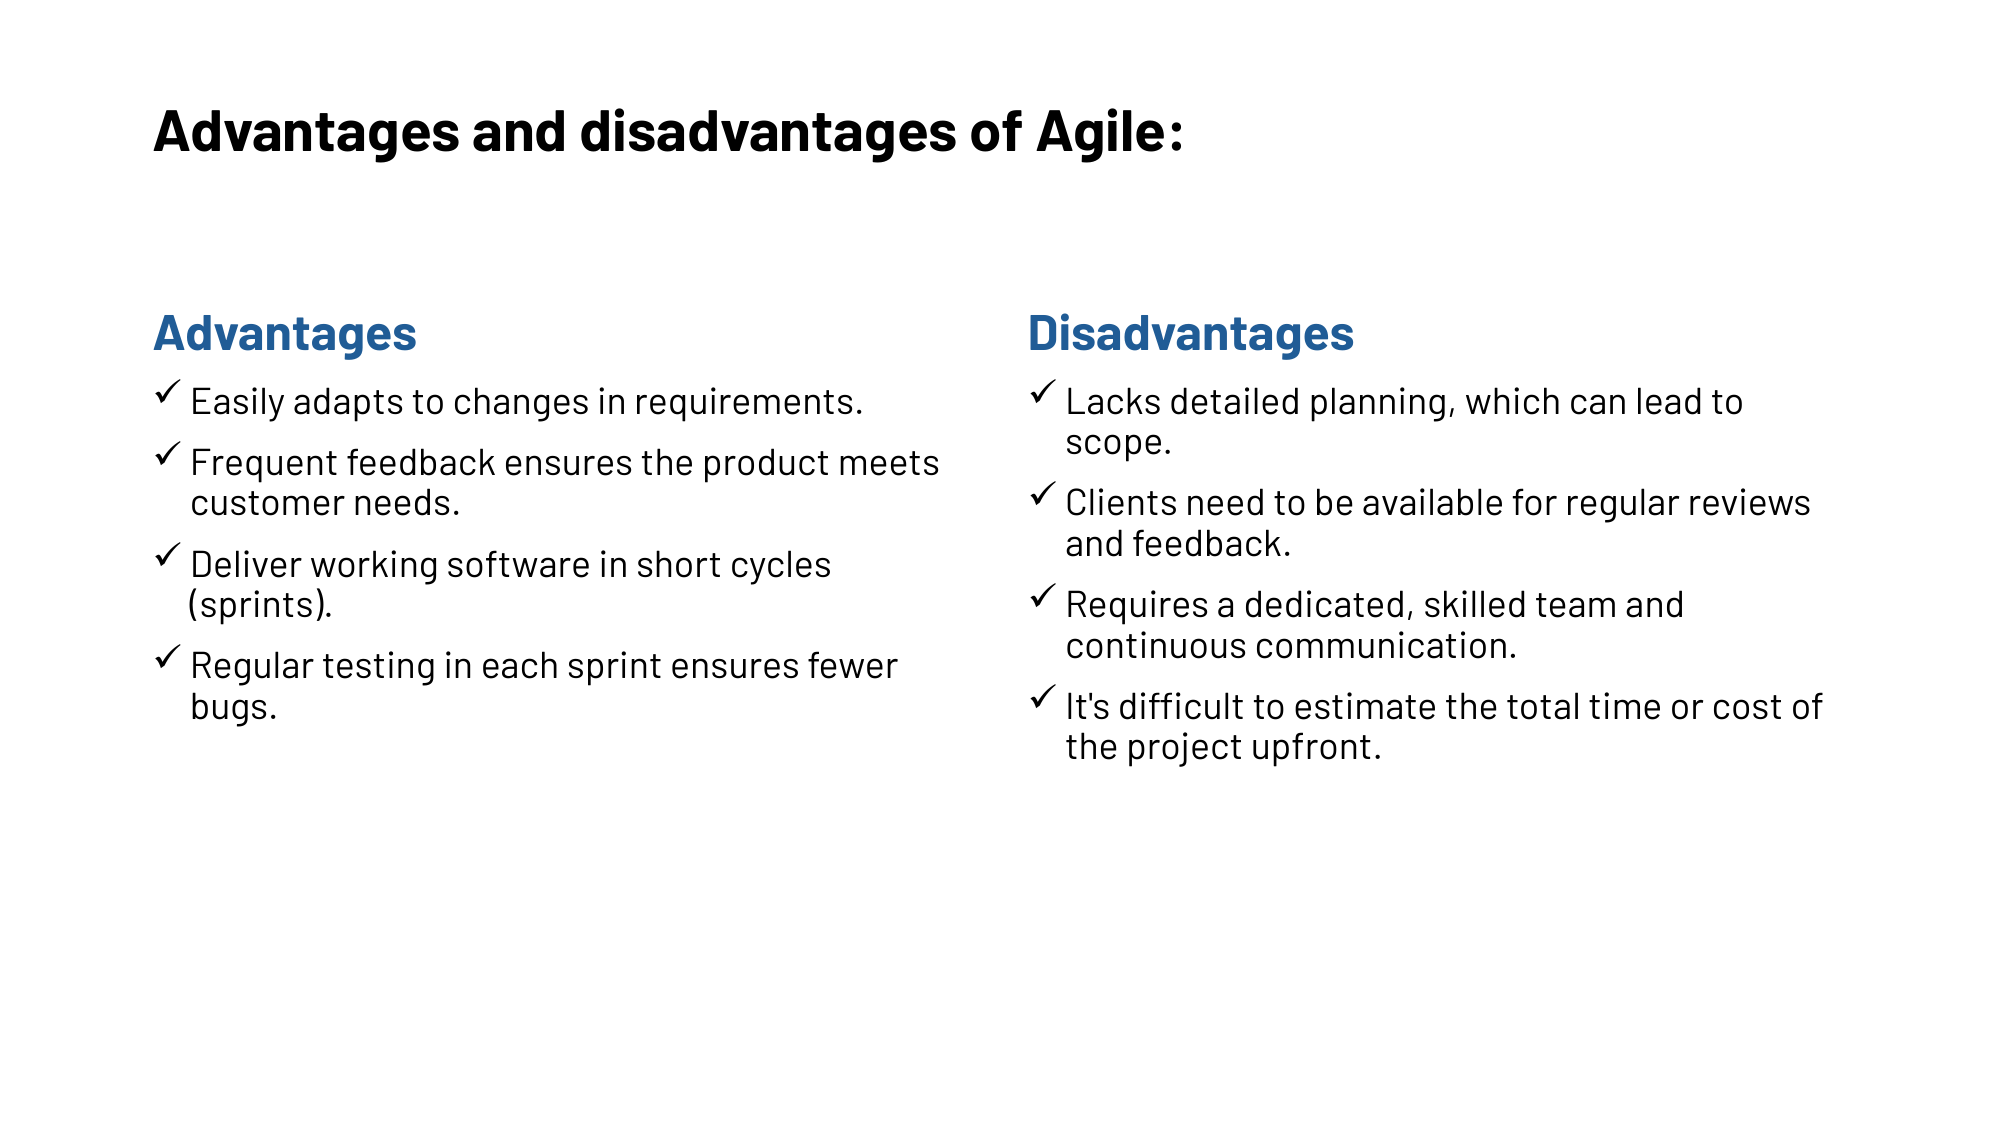

# Advantages and disadvantages of Agile:
Advantages
Easily adapts to changes in requirements.
Frequent feedback ensures the product meets customer needs.
Deliver working software in short cycles (sprints).
Regular testing in each sprint ensures fewer bugs.
Disadvantages
Lacks detailed planning, which can lead to scope.
Clients need to be available for regular reviews and feedback.
Requires a dedicated, skilled team and continuous communication.
It's difficult to estimate the total time or cost of the project upfront.